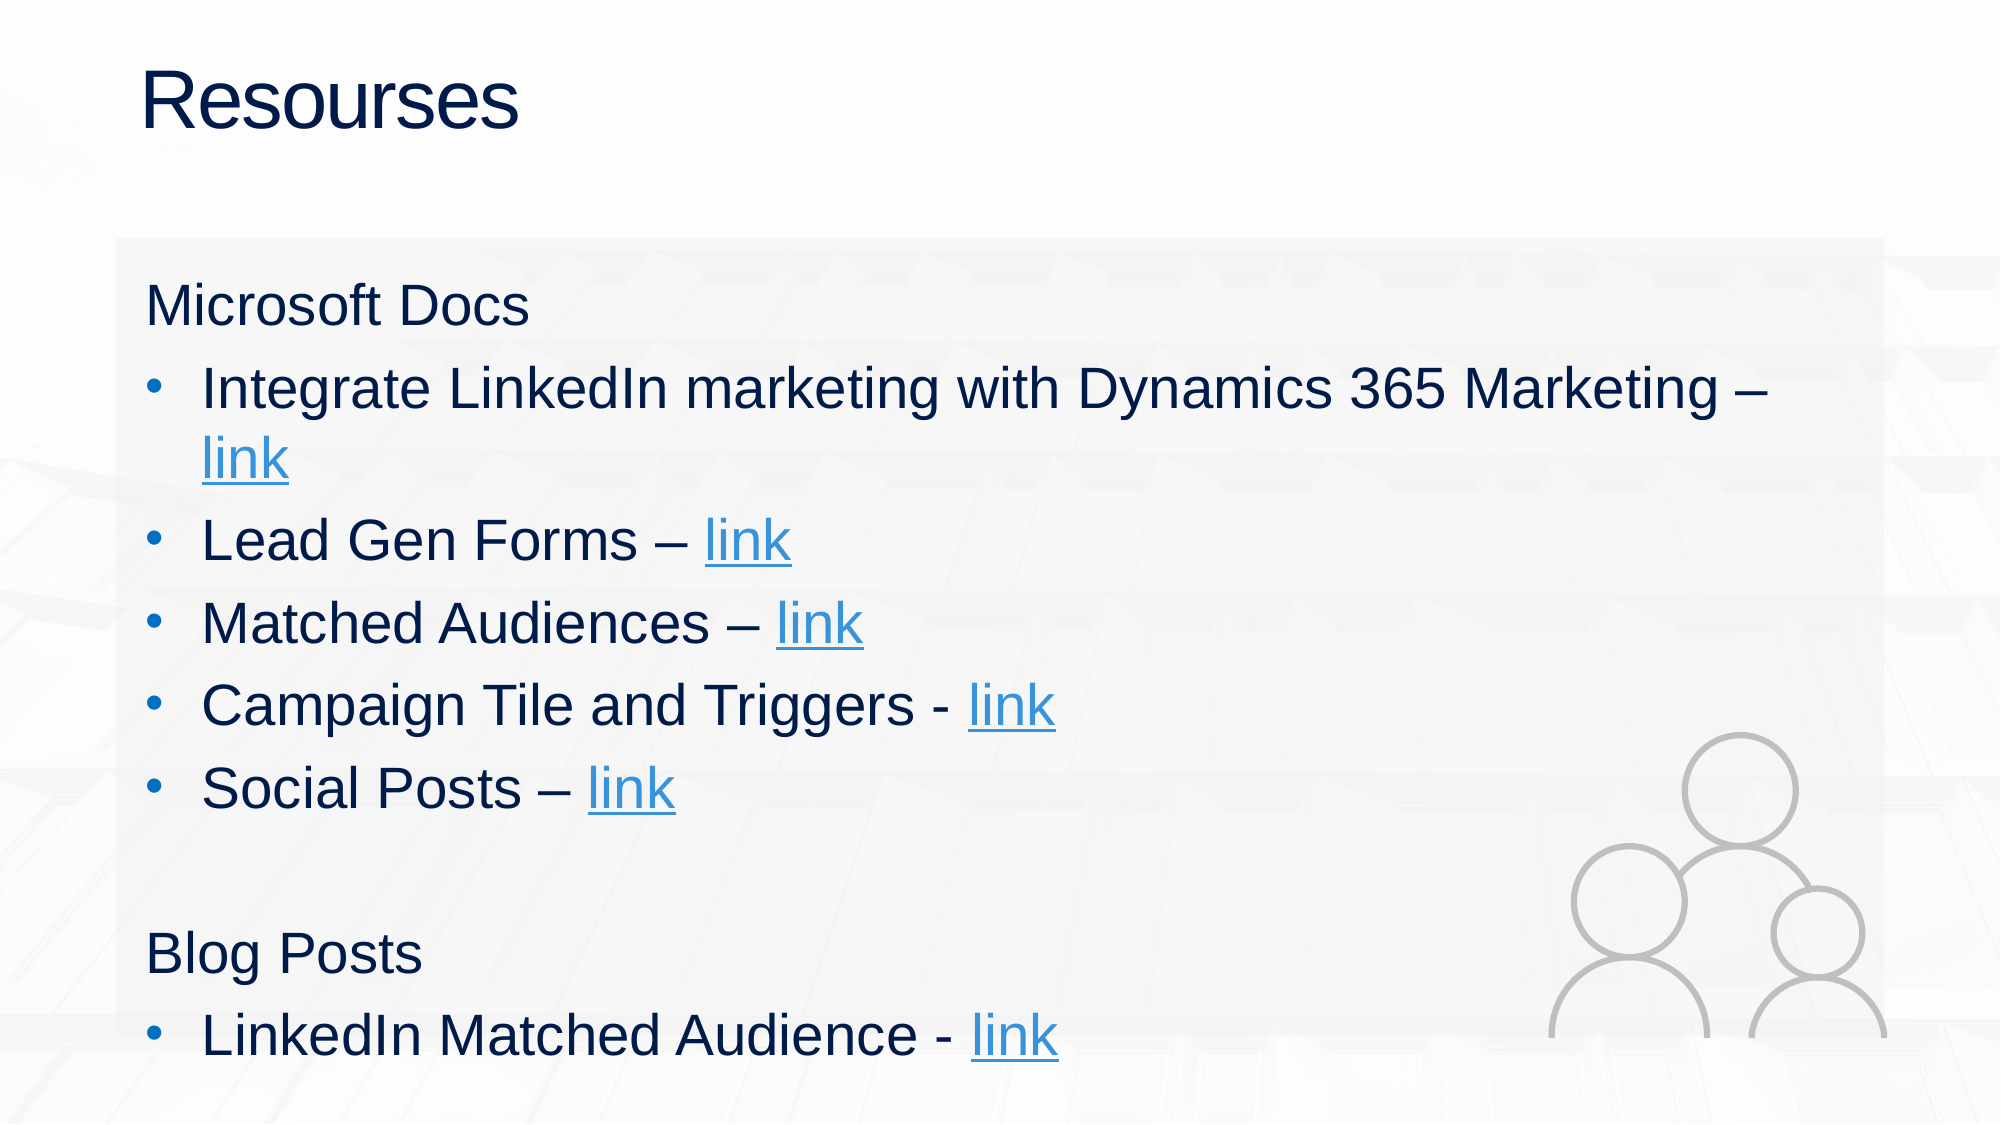

# Resourses
Microsoft Docs
Integrate LinkedIn marketing with Dynamics 365 Marketing – link
Lead Gen Forms – link
Matched Audiences – link
Campaign Tile and Triggers - link
Social Posts – link

Blog Posts
LinkedIn Matched Audience - link